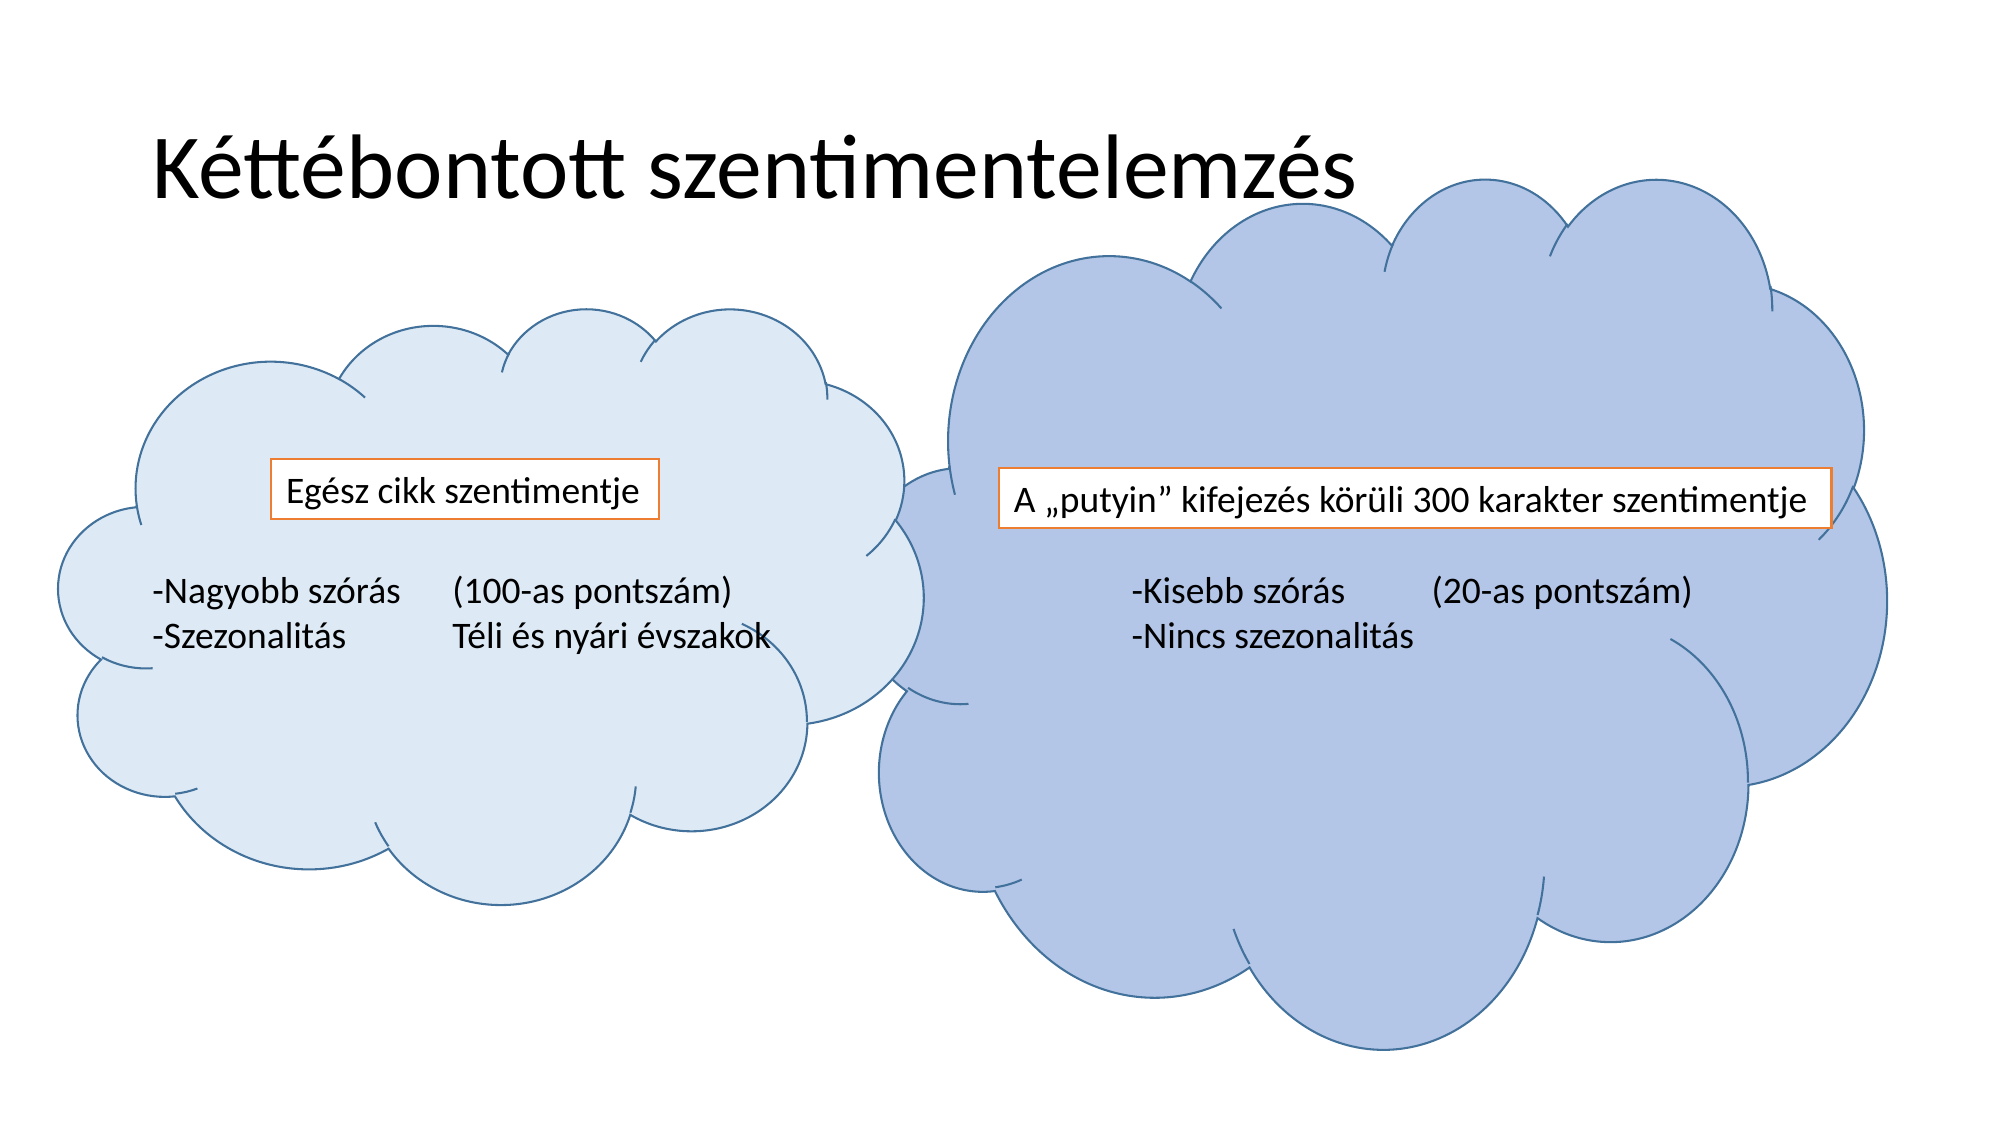

# Kéttébontott szentimentelemzés

Egész cikk szentimentje
A „putyin” kifejezés körüli 300 karakter szentimentje
-Nagyobb szórás 	(100-as pontszám)
-Szezonalitás	Téli és nyári évszakok
-Kisebb szórás 	(20-as pontszám)
-Nincs szezonalitás